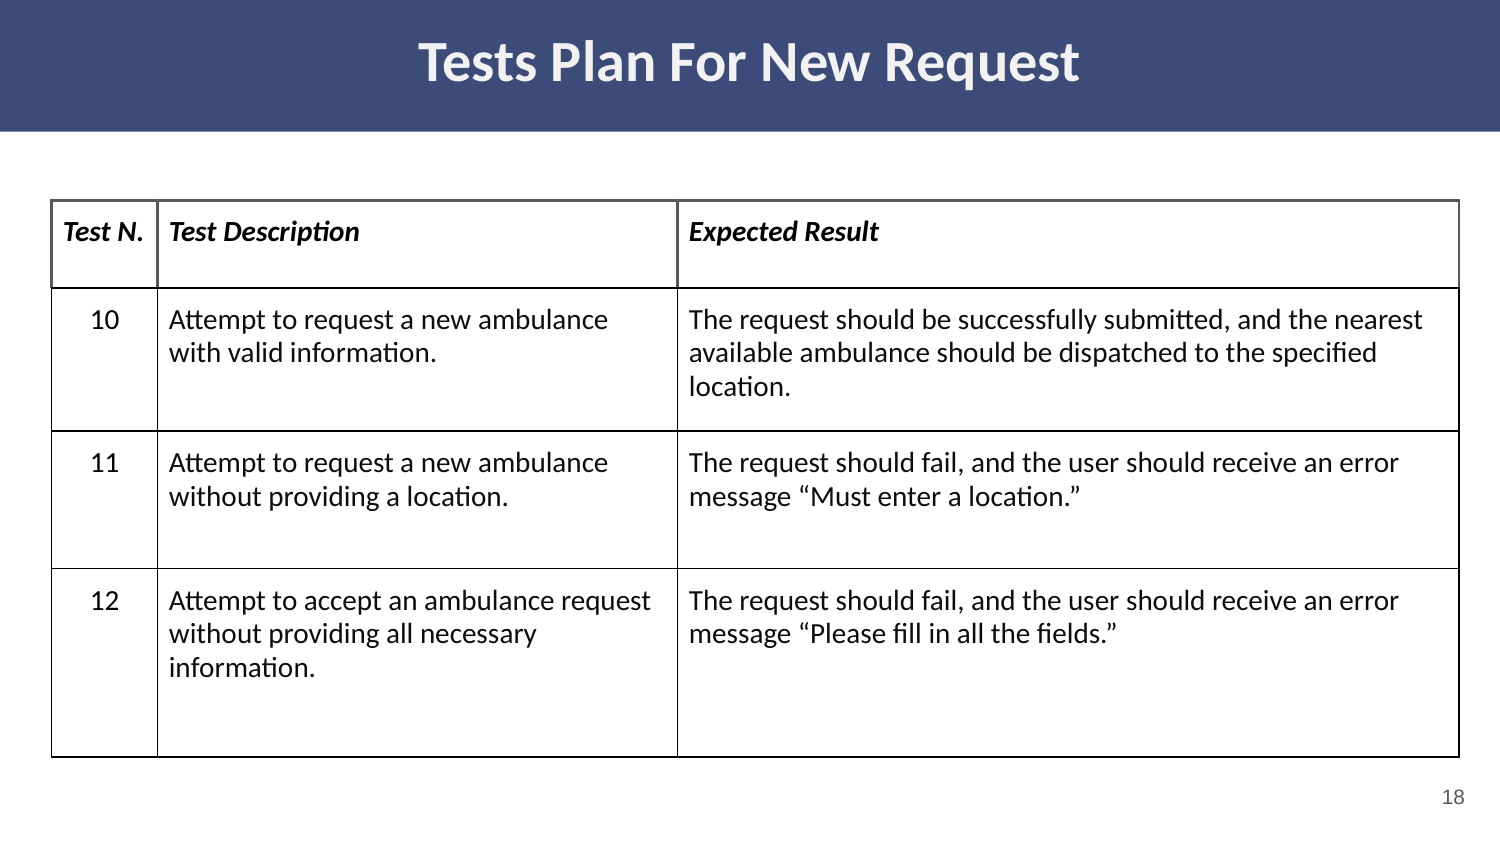

Tests Plan For New Request
| Test N. | Test Description | Expected Result |
| --- | --- | --- |
| 10 | Attempt to request a new ambulance with valid information. | The request should be successfully submitted, and the nearest available ambulance should be dispatched to the specified location. |
| 11 | Attempt to request a new ambulance without providing a location. | The request should fail, and the user should receive an error message “Must enter a location.” |
| 12 | Attempt to accept an ambulance request without providing all necessary information. | The request should fail, and the user should receive an error message “Please fill in all the fields.” |
18